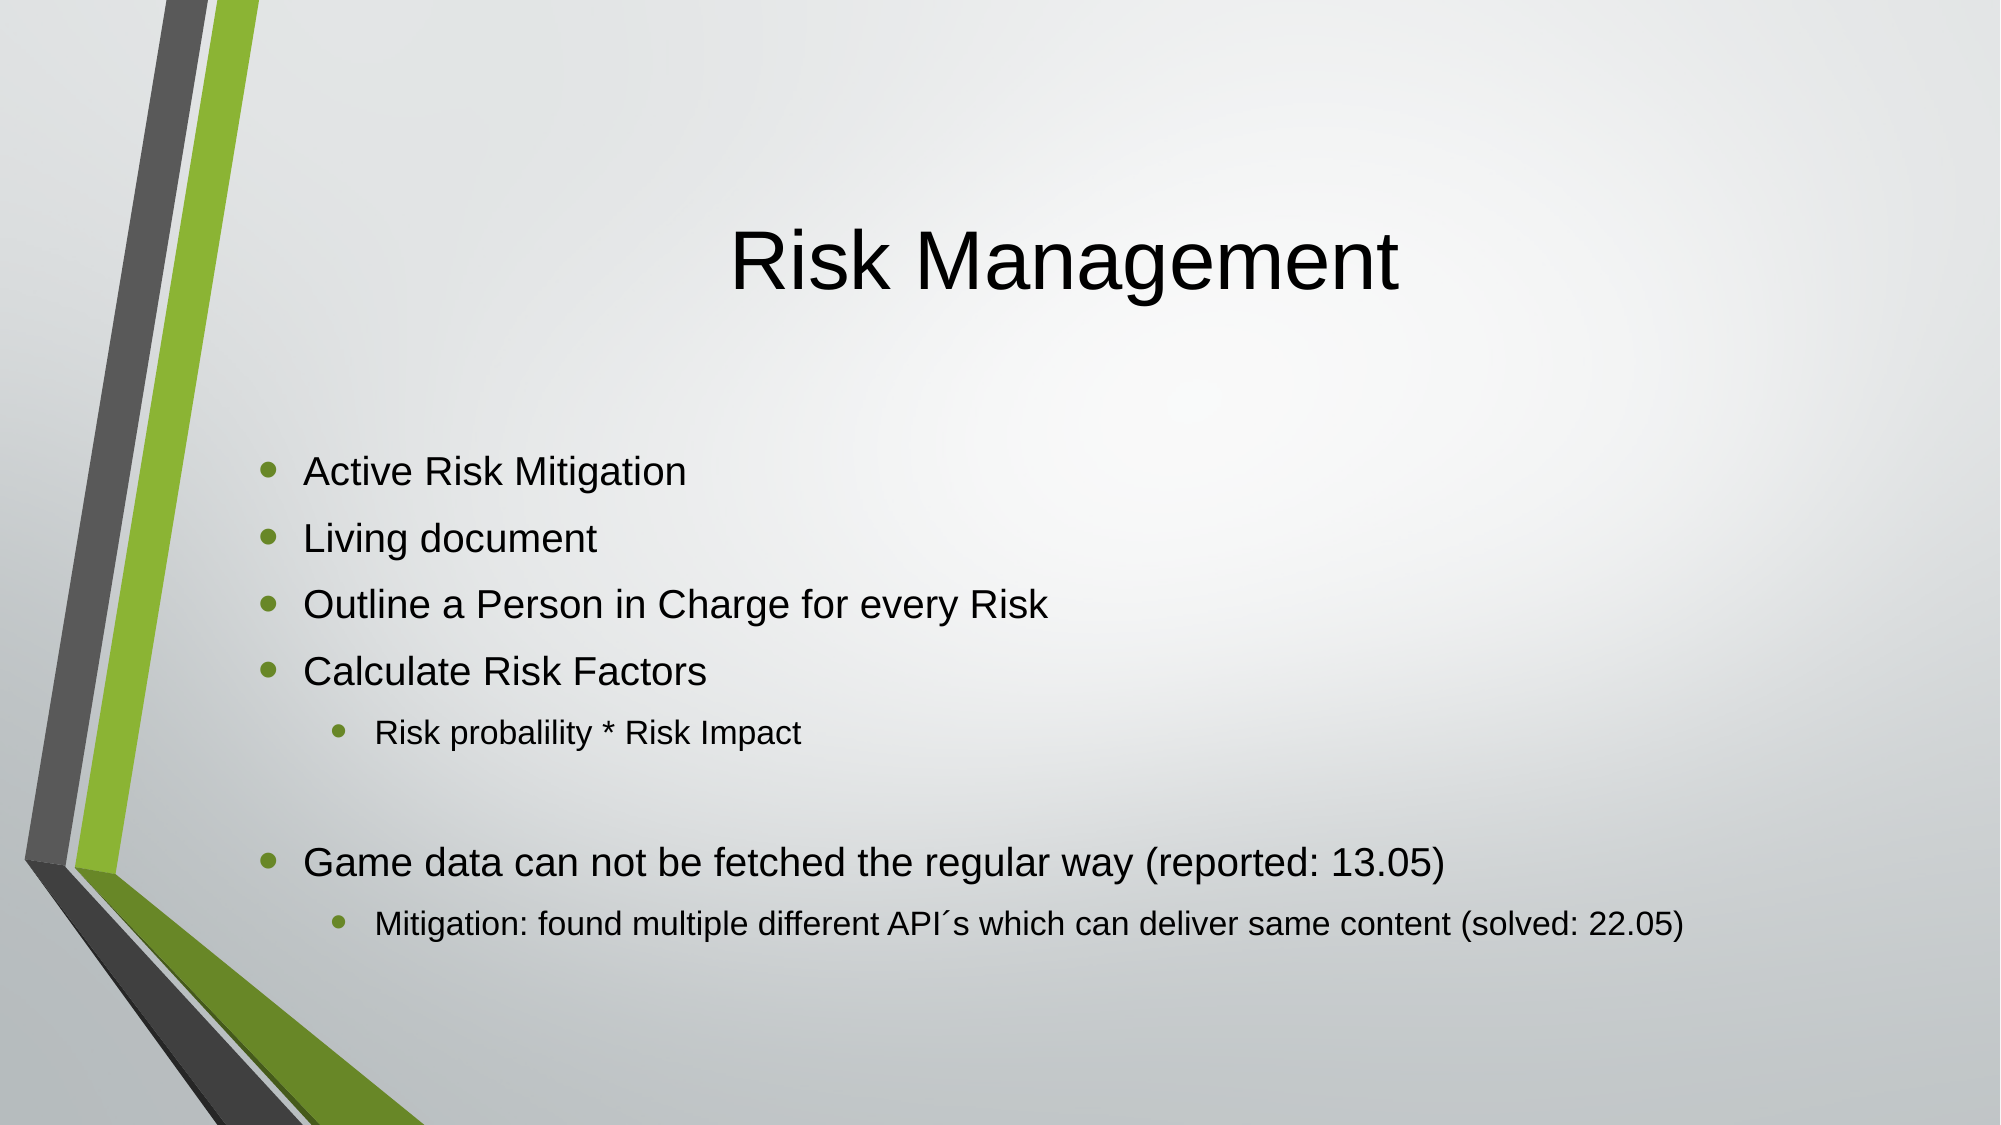

# Risk Management
Active Risk Mitigation
Living document
Outline a Person in Charge for every Risk
Calculate Risk Factors
Risk probalility * Risk Impact

Game data can not be fetched the regular way (reported: 13.05)
Mitigation: found multiple different API´s which can deliver same content (solved: 22.05)